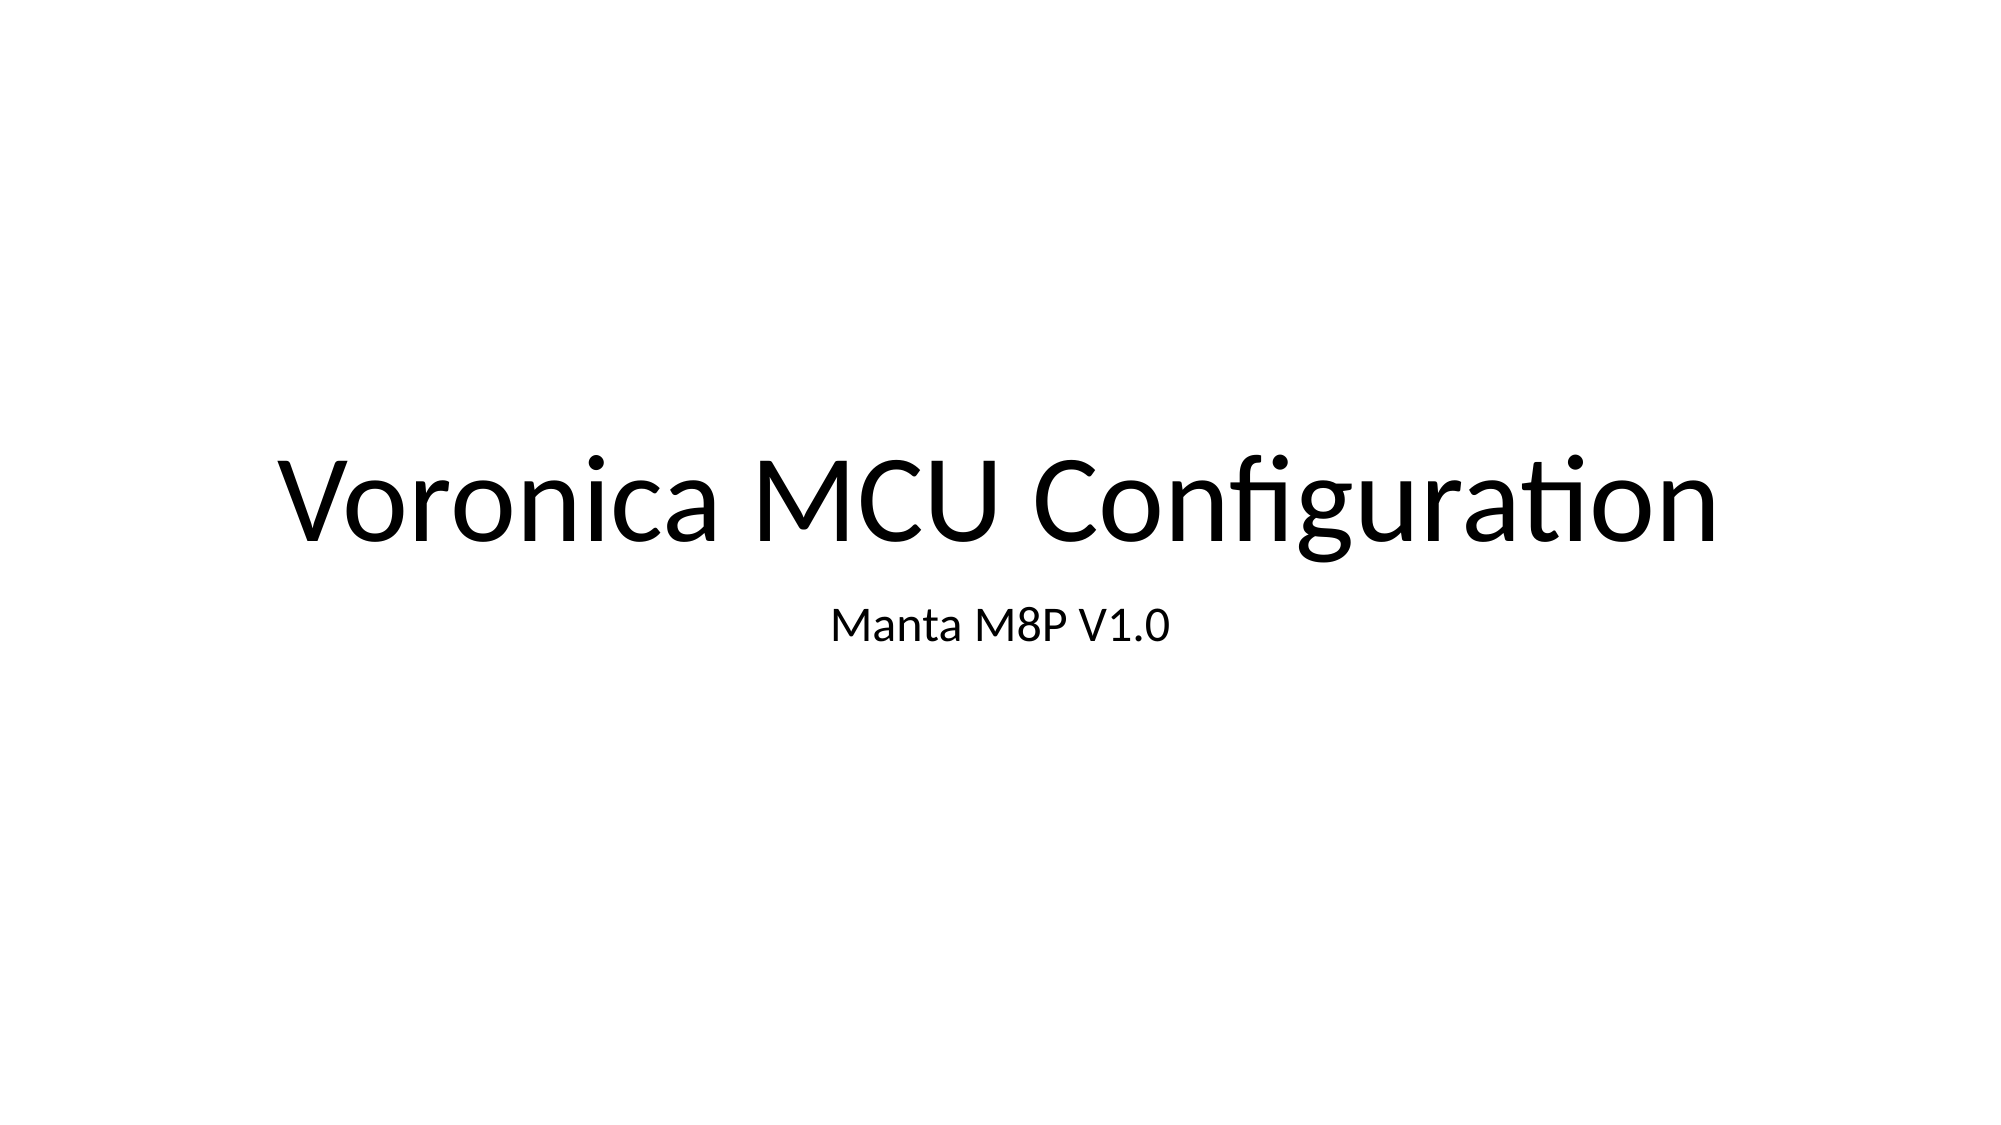

# Voronica MCU Configuration
Manta M8P V1.0